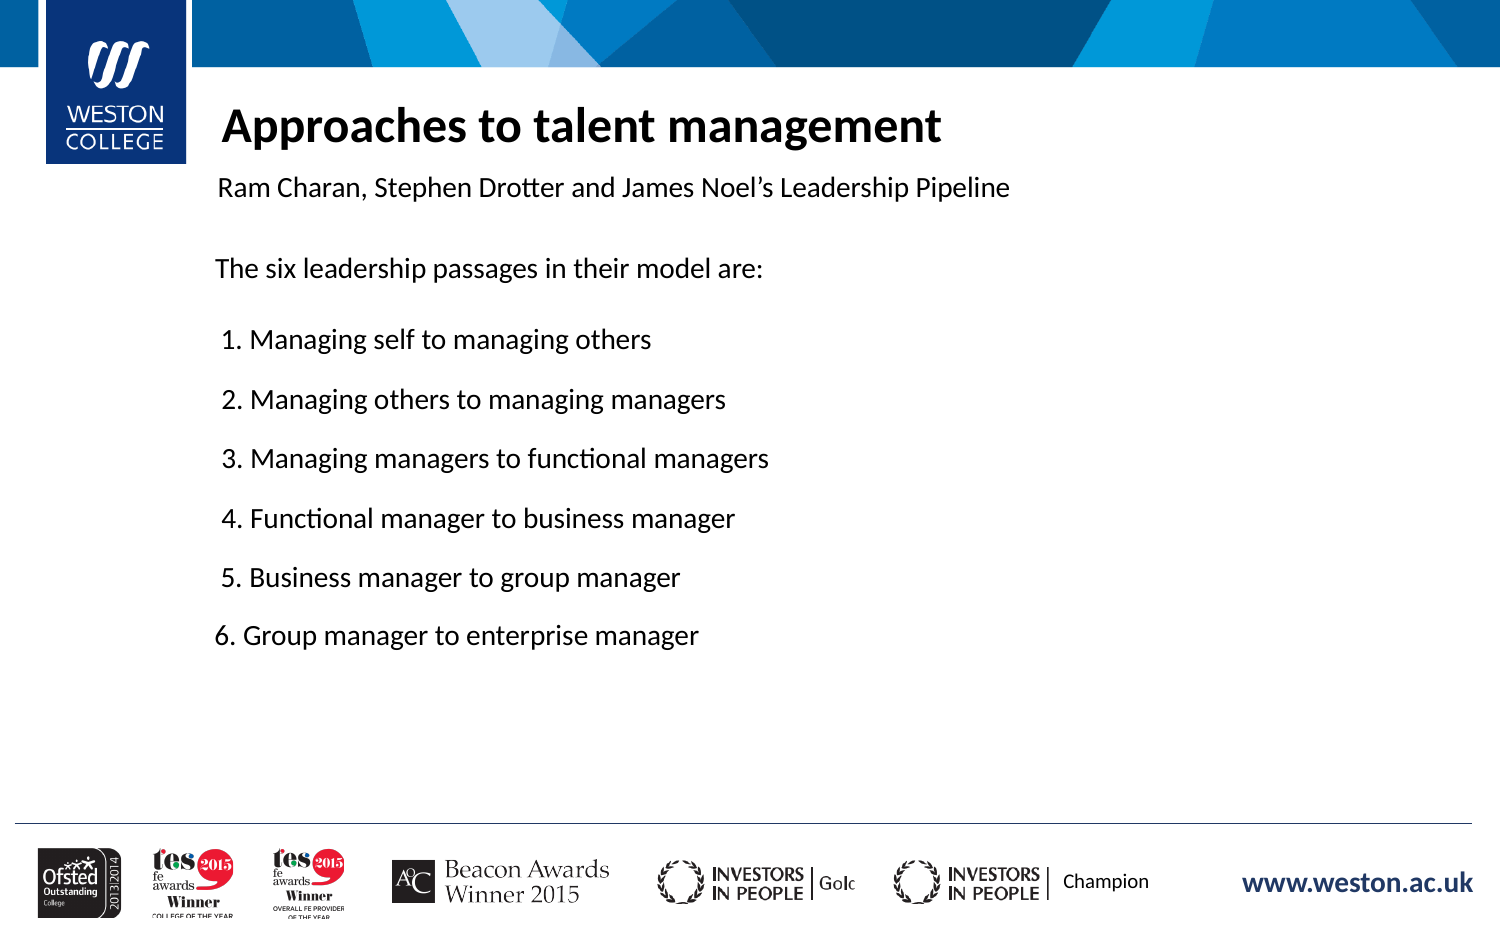

Approaches to talent management
Ram Charan, Stephen Drotter and James Noel’s Leadership Pipeline
The six leadership passages in their model are:
1. Managing self to managing others
2. Managing others to managing managers
3. Managing managers to functional managers
4. Functional manager to business manager
5. Business manager to group manager
6. Group manager to enterprise manager